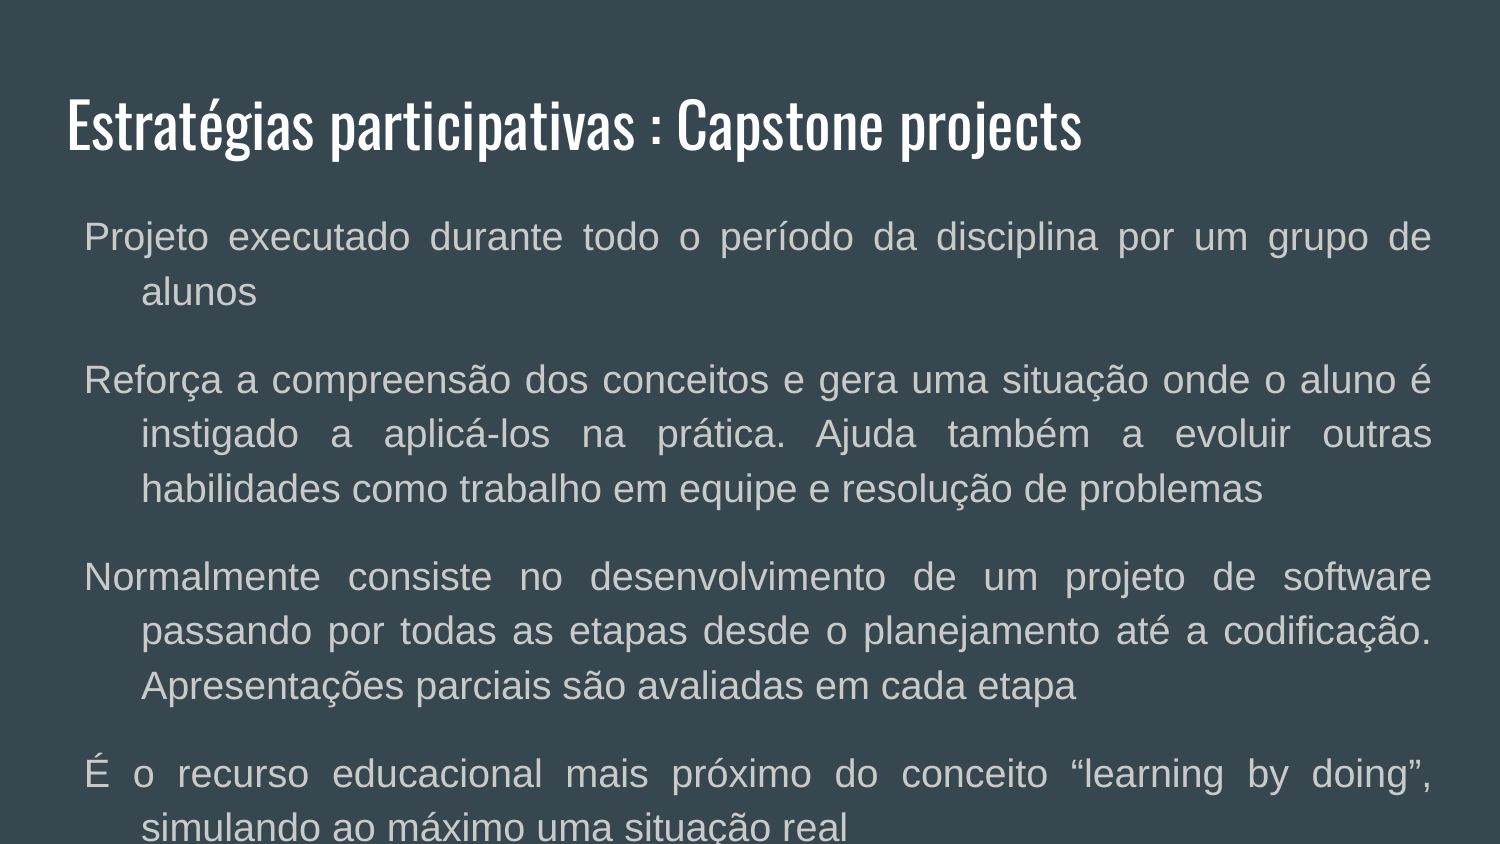

# Estratégias participativas : Capstone projects
Projeto executado durante todo o período da disciplina por um grupo de alunos
Reforça a compreensão dos conceitos e gera uma situação onde o aluno é instigado a aplicá-los na prática. Ajuda também a evoluir outras habilidades como trabalho em equipe e resolução de problemas
Normalmente consiste no desenvolvimento de um projeto de software passando por todas as etapas desde o planejamento até a codificação. Apresentações parciais são avaliadas em cada etapa
É o recurso educacional mais próximo do conceito “learning by doing”, simulando ao máximo uma situação real